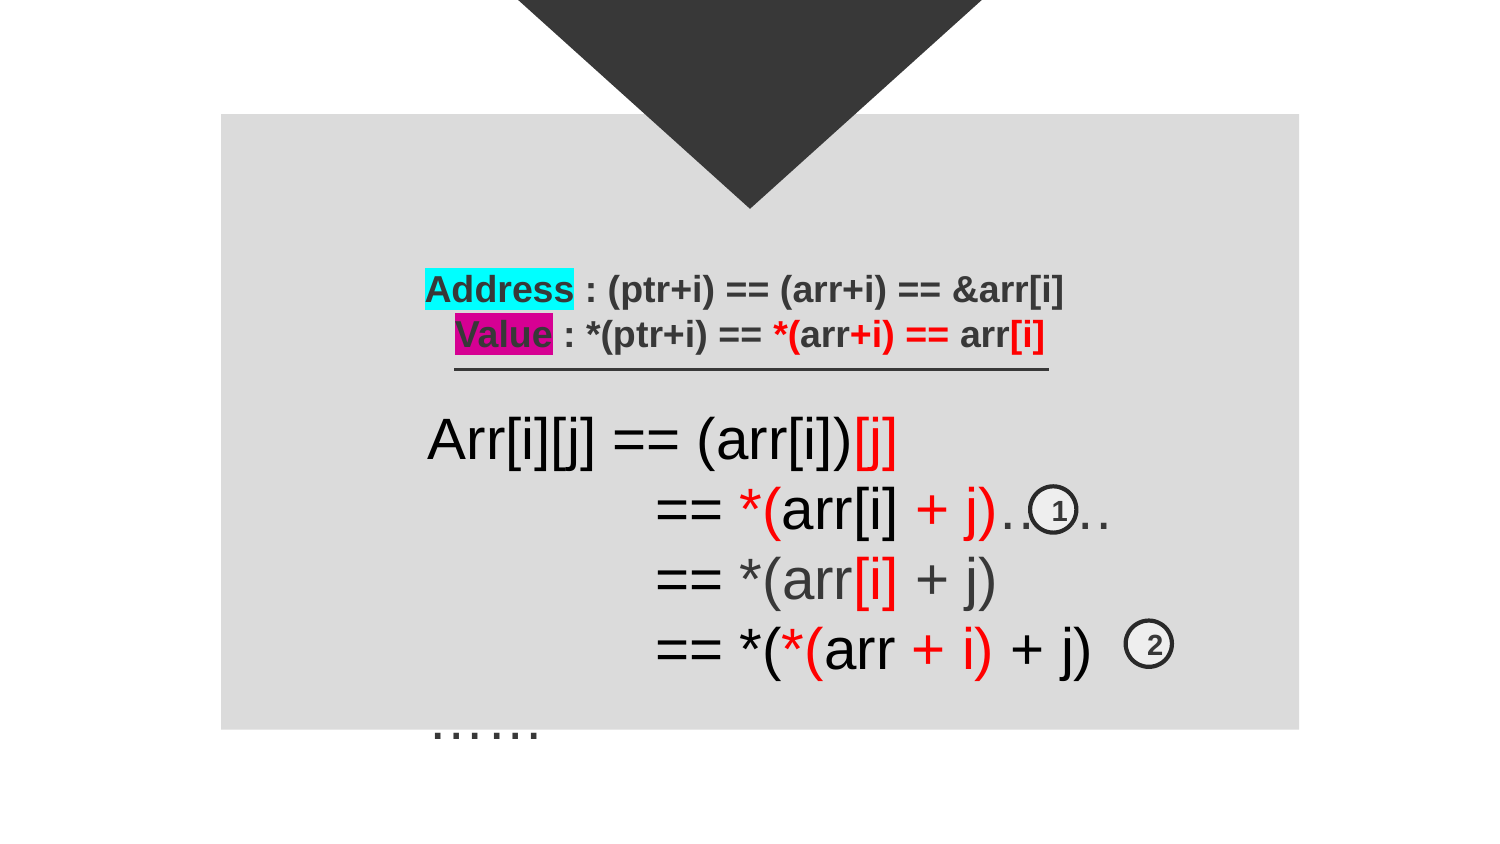

# Address : (ptr+i) == (arr+i) == &arr[i] Value : *(ptr+i) == *(arr+i) == arr[i]
Arr[i][j] == (arr[i])[j]
              == *(arr[i] + j)……
              == *(arr[i] + j)
              == *(*(arr + i) + j) ……
1
2